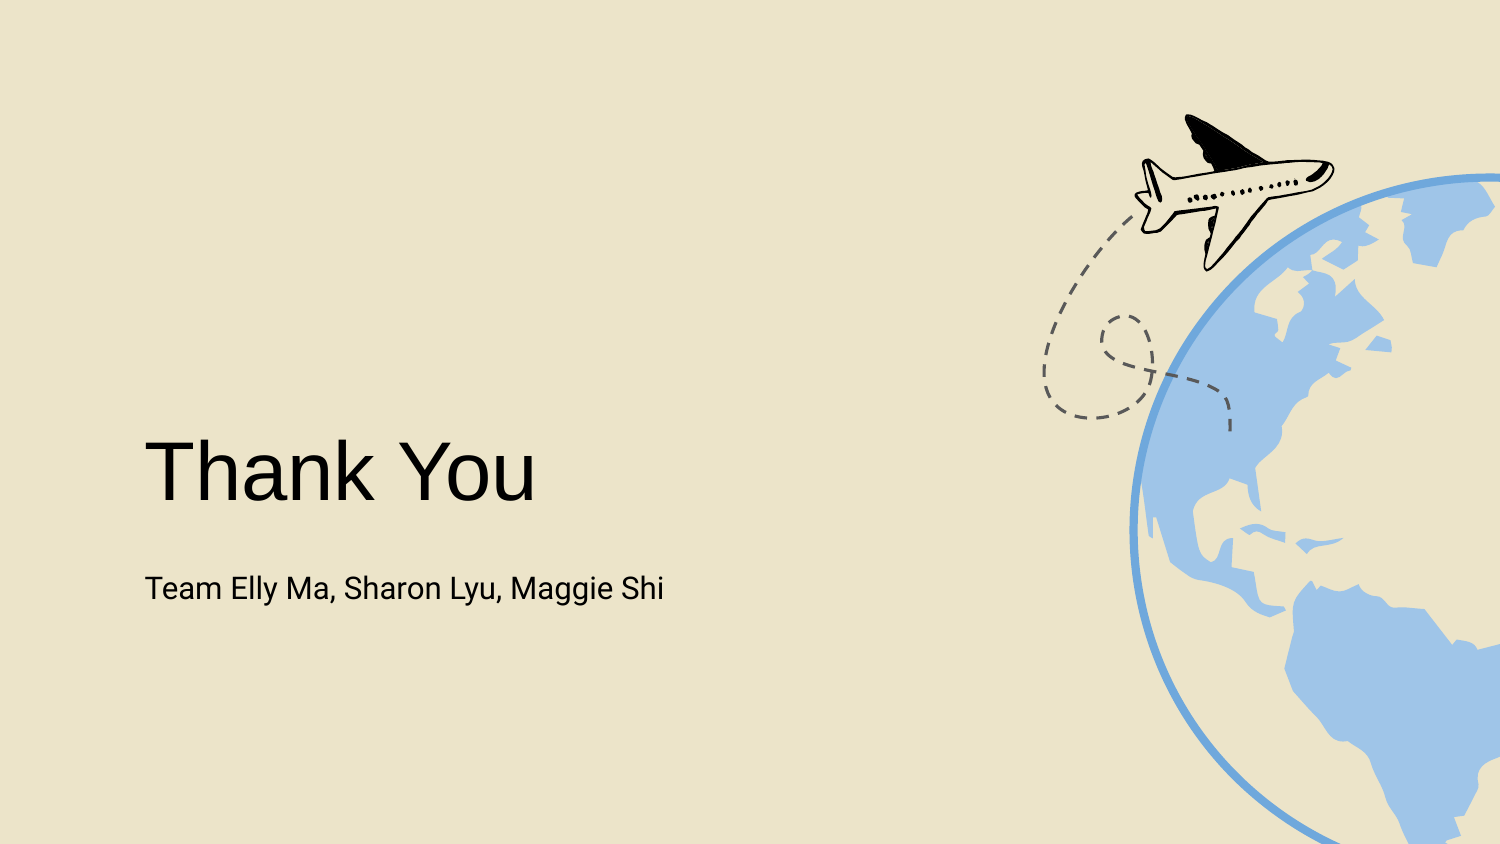

# Thank You
Team Elly Ma, Sharon Lyu, Maggie Shi